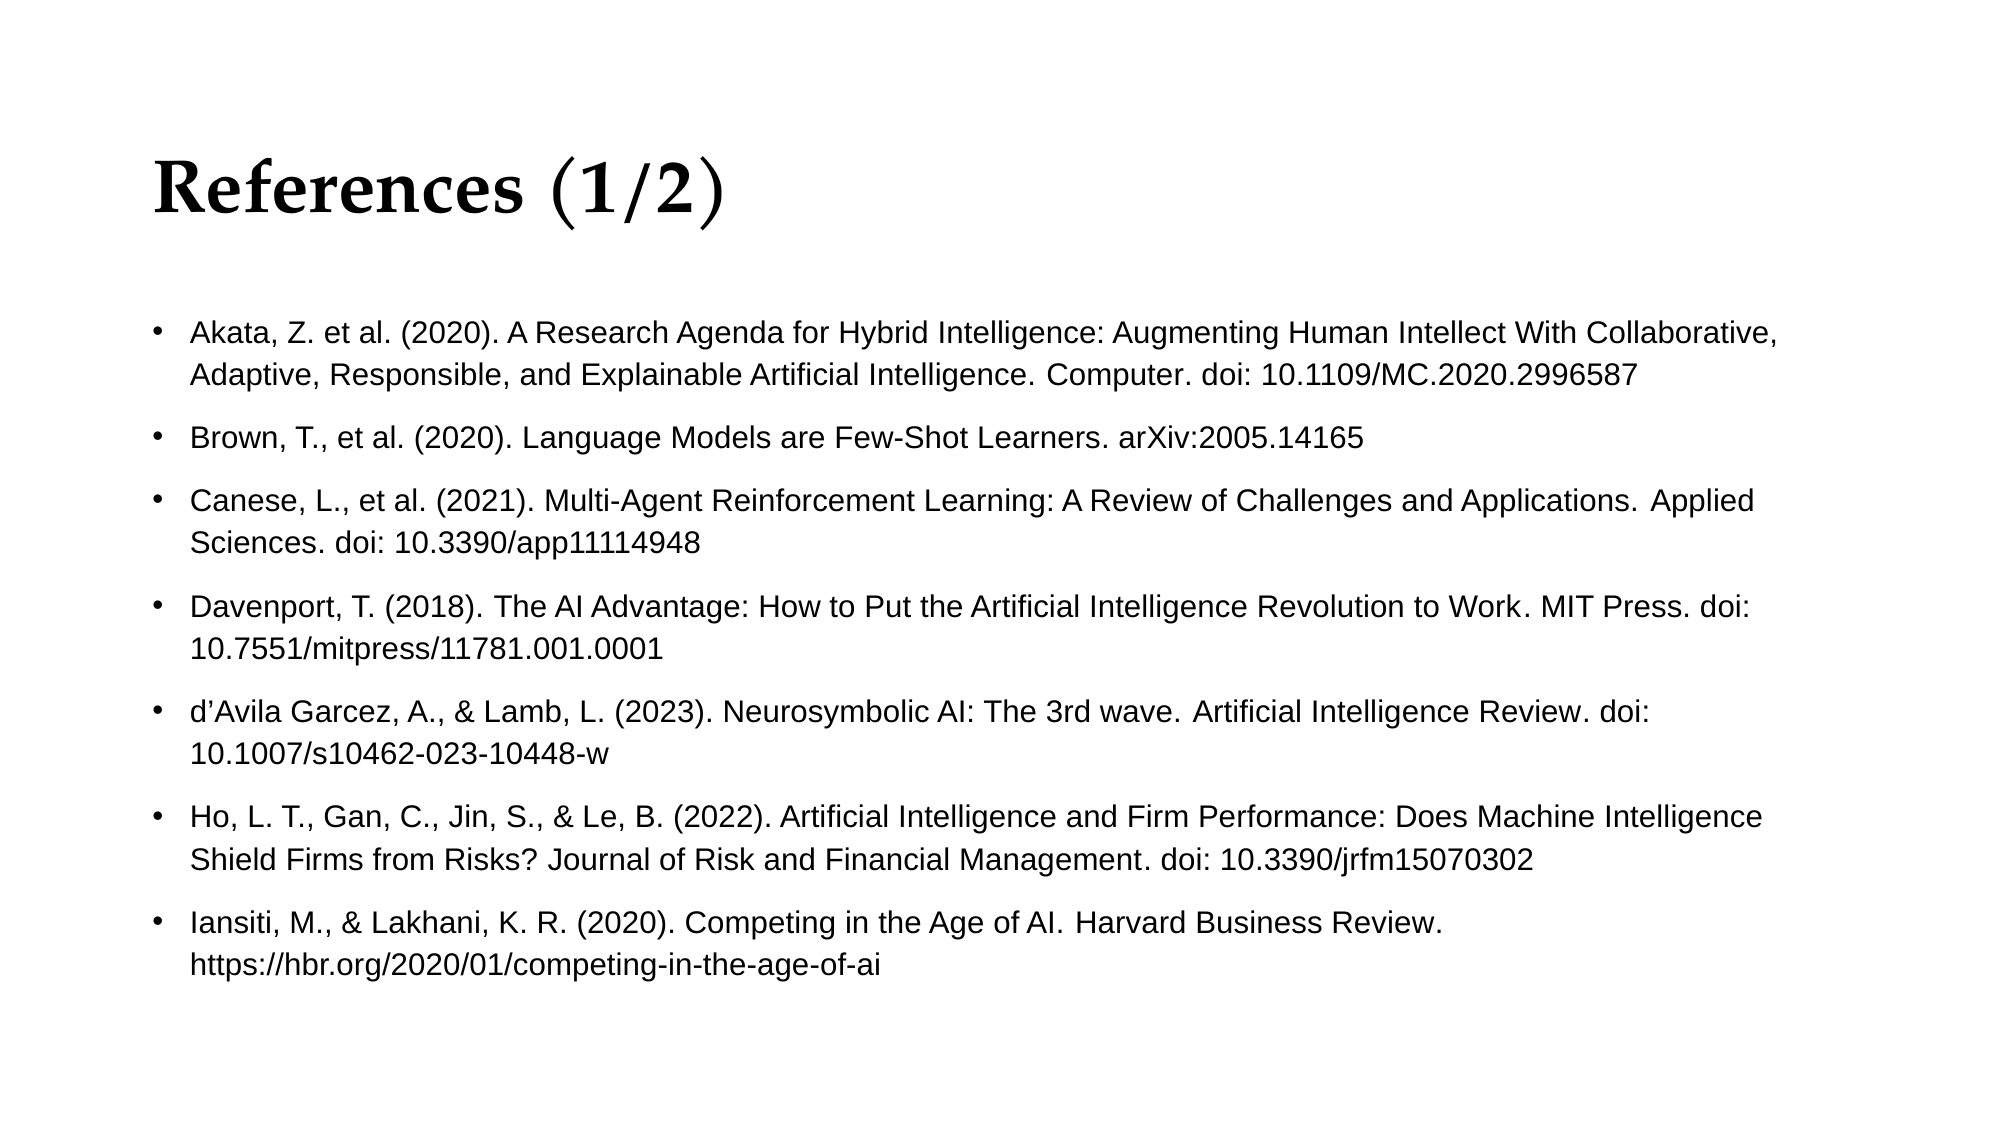

# References (1/2)
Akata, Z. et al. (2020). A Research Agenda for Hybrid Intelligence: Augmenting Human Intellect With Collaborative, Adaptive, Responsible, and Explainable Artificial Intelligence. Computer. doi: 10.1109/MC.2020.2996587
Brown, T., et al. (2020). Language Models are Few-Shot Learners. arXiv:2005.14165
Canese, L., et al. (2021). Multi-Agent Reinforcement Learning: A Review of Challenges and Applications. Applied Sciences. doi: 10.3390/app11114948
Davenport, T. (2018). The AI Advantage: How to Put the Artificial Intelligence Revolution to Work. MIT Press. doi: 10.7551/mitpress/11781.001.0001
d’Avila Garcez, A., & Lamb, L. (2023). Neurosymbolic AI: The 3rd wave. Artificial Intelligence Review. doi: 10.1007/s10462-023-10448-w
Ho, L. T., Gan, C., Jin, S., & Le, B. (2022). Artificial Intelligence and Firm Performance: Does Machine Intelligence Shield Firms from Risks? Journal of Risk and Financial Management. doi: 10.3390/jrfm15070302
Iansiti, M., & Lakhani, K. R. (2020). Competing in the Age of AI. Harvard Business Review. https://hbr.org/2020/01/competing-in-the-age-of-ai